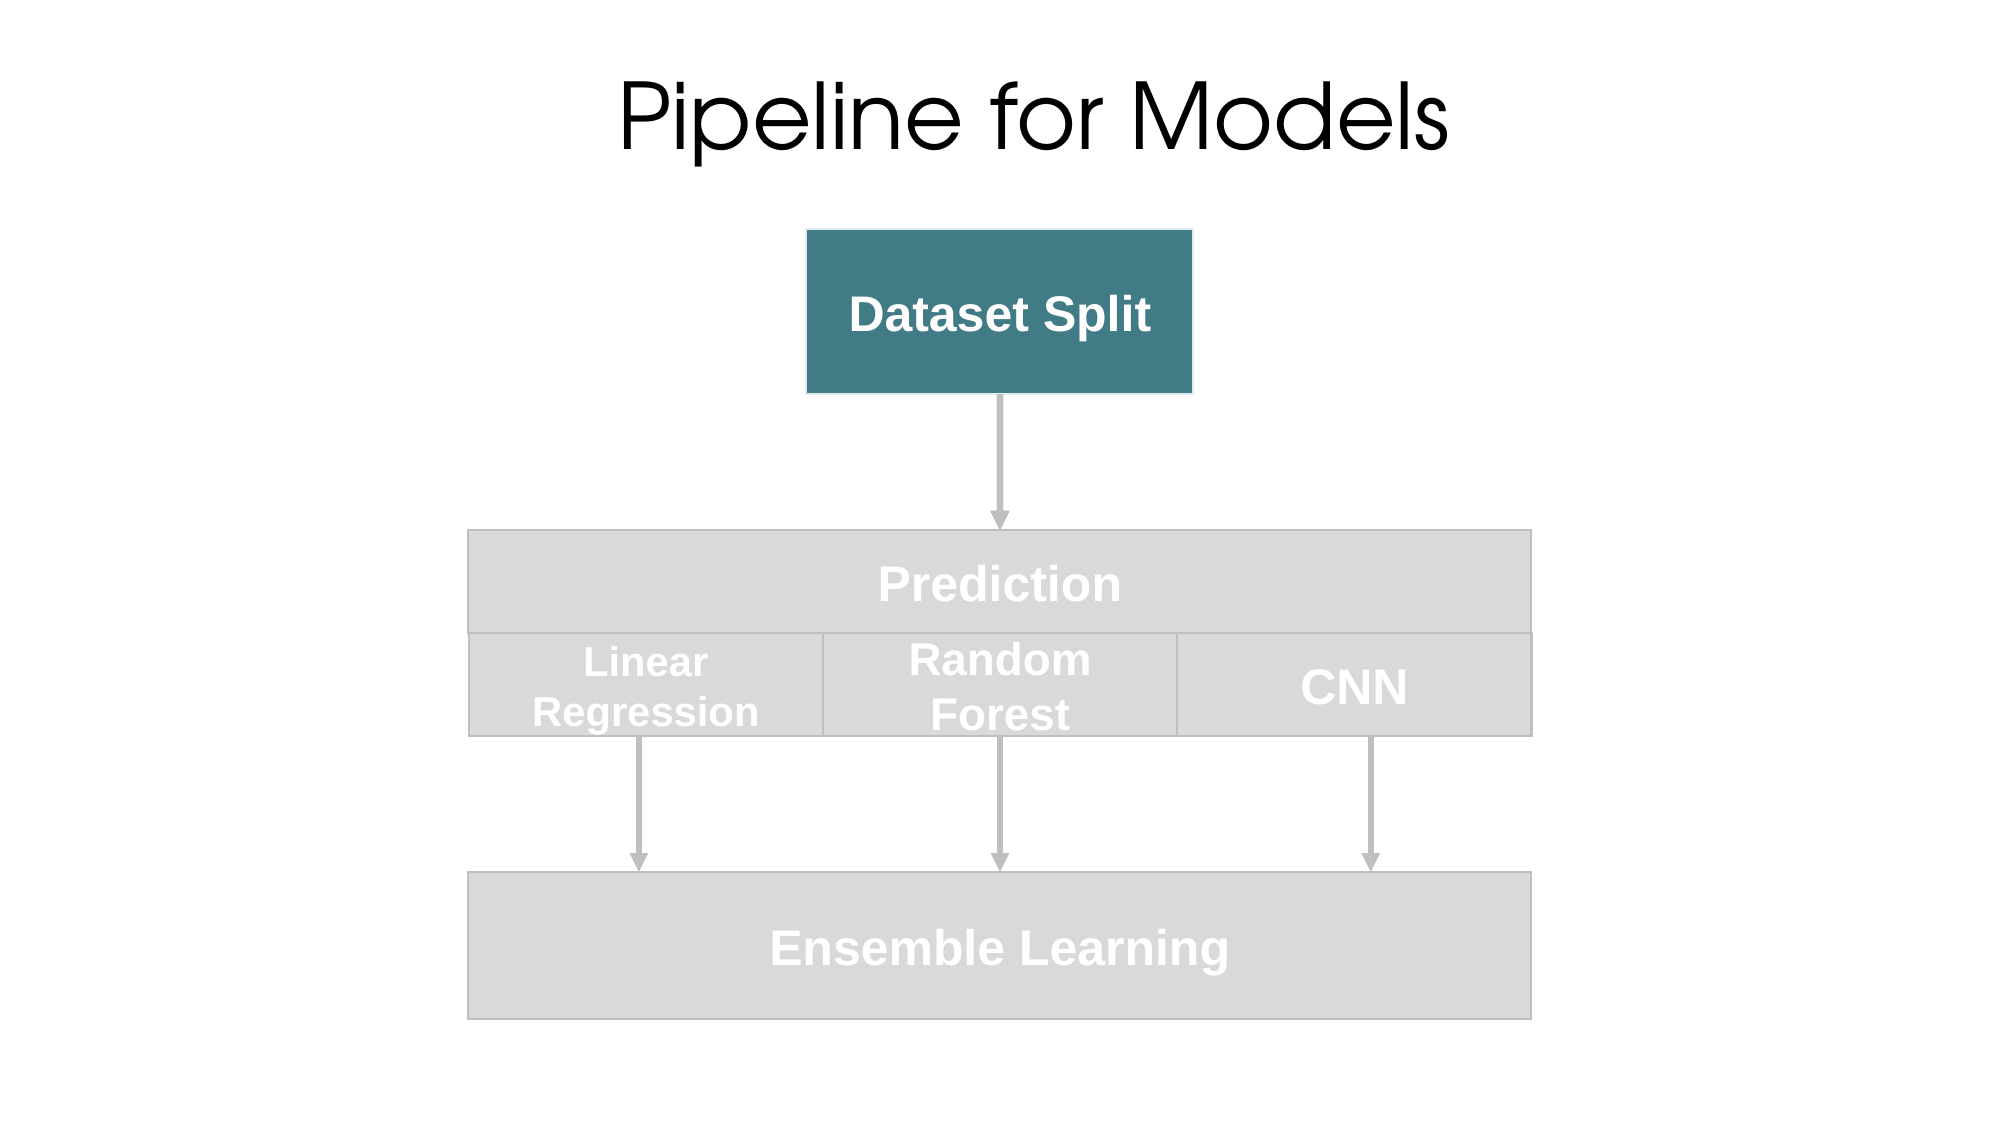

# Pipeline for Models
Dataset Split
Prediction
Prediction
Random Forest
CNN
Linear Regression
Random Forest
CNN
Linear Regression
Ensemble Learning